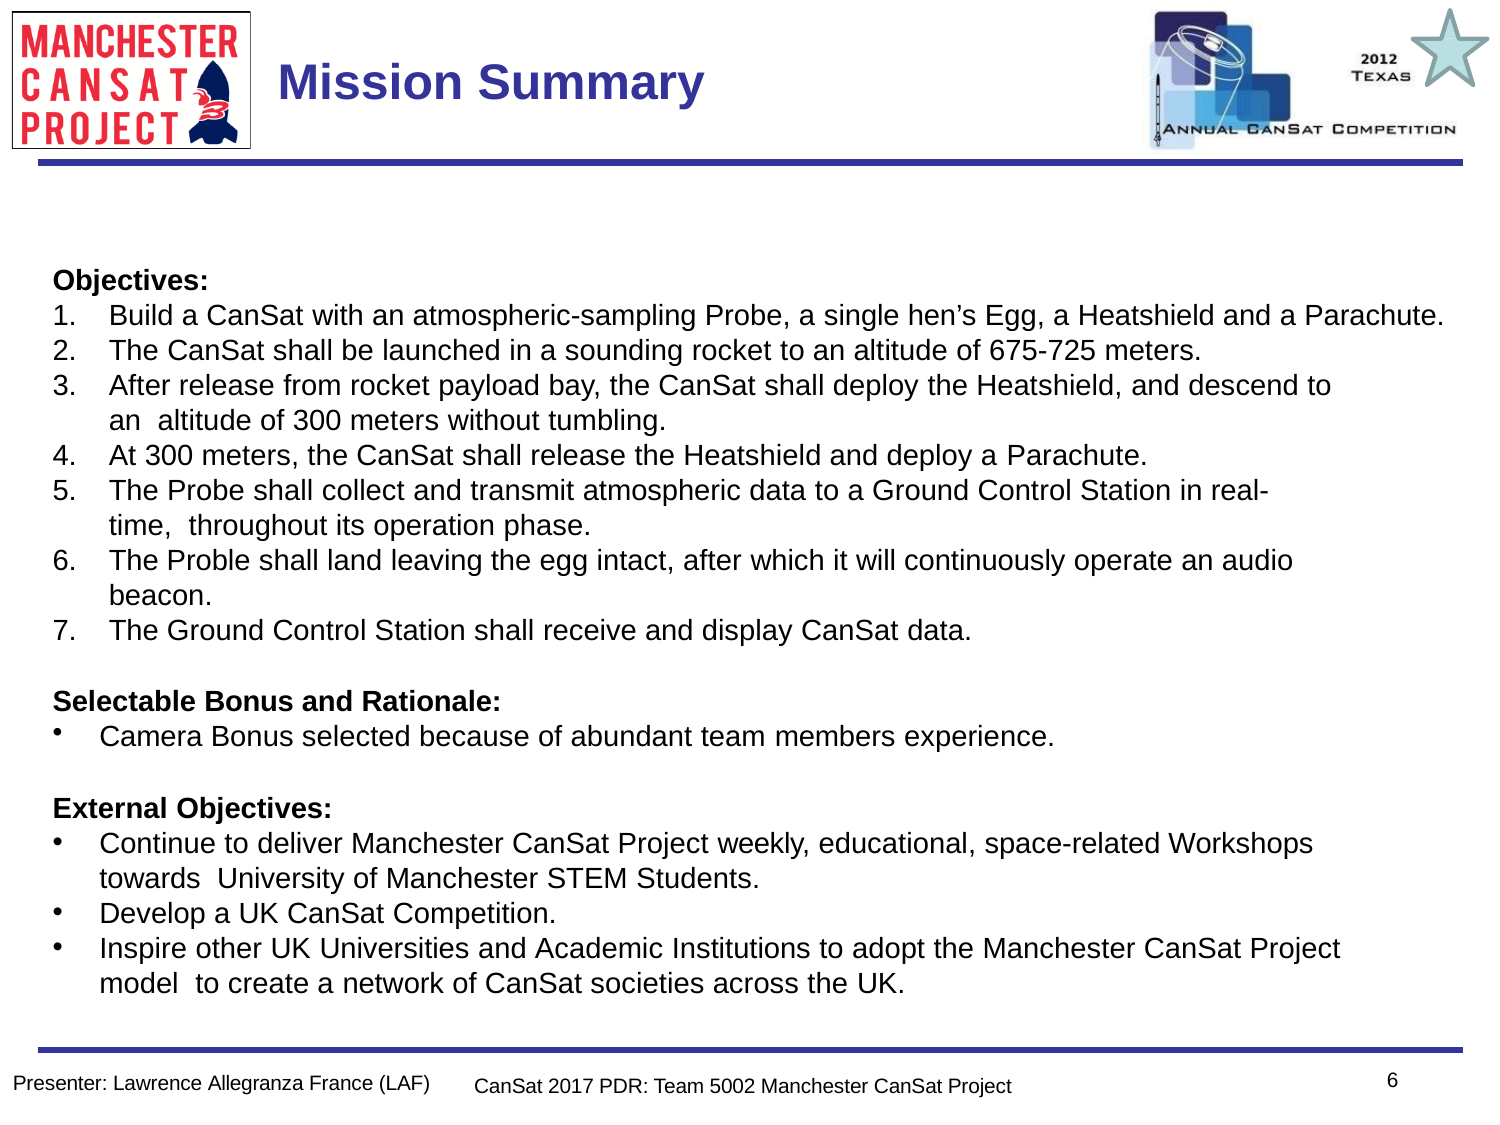

Team Logo
Here
(If You Want)

# Mission Summary

Objectives:
Build a CanSat with an atmospheric-sampling Probe, a single hen’s Egg, a Heatshield and a Parachute.
The CanSat shall be launched in a sounding rocket to an altitude of 675-725 meters.
After release from rocket payload bay, the CanSat shall deploy the Heatshield, and descend to an  altitude of 300 meters without tumbling.
At 300 meters, the CanSat shall release the Heatshield and deploy a Parachute.
The Probe shall collect and transmit atmospheric data to a Ground Control Station in real-time,  throughout its operation phase.
The Proble shall land leaving the egg intact, after which it will continuously operate an audio beacon.
The Ground Control Station shall receive and display CanSat data.

Selectable Bonus and Rationale:
Camera Bonus selected because of abundant team members experience.

External Objectives:
Continue to deliver Manchester CanSat Project weekly, educational, space-related Workshops towards  University of Manchester STEM Students.
Develop a UK CanSat Competition.
Inspire other UK Universities and Academic Institutions to adopt the Manchester CanSat Project model  to create a network of CanSat societies across the UK.
6
Presenter: Lawrence Allegranza France (LAF)
CanSat 2017 PDR: Team 5002 Manchester CanSat Project